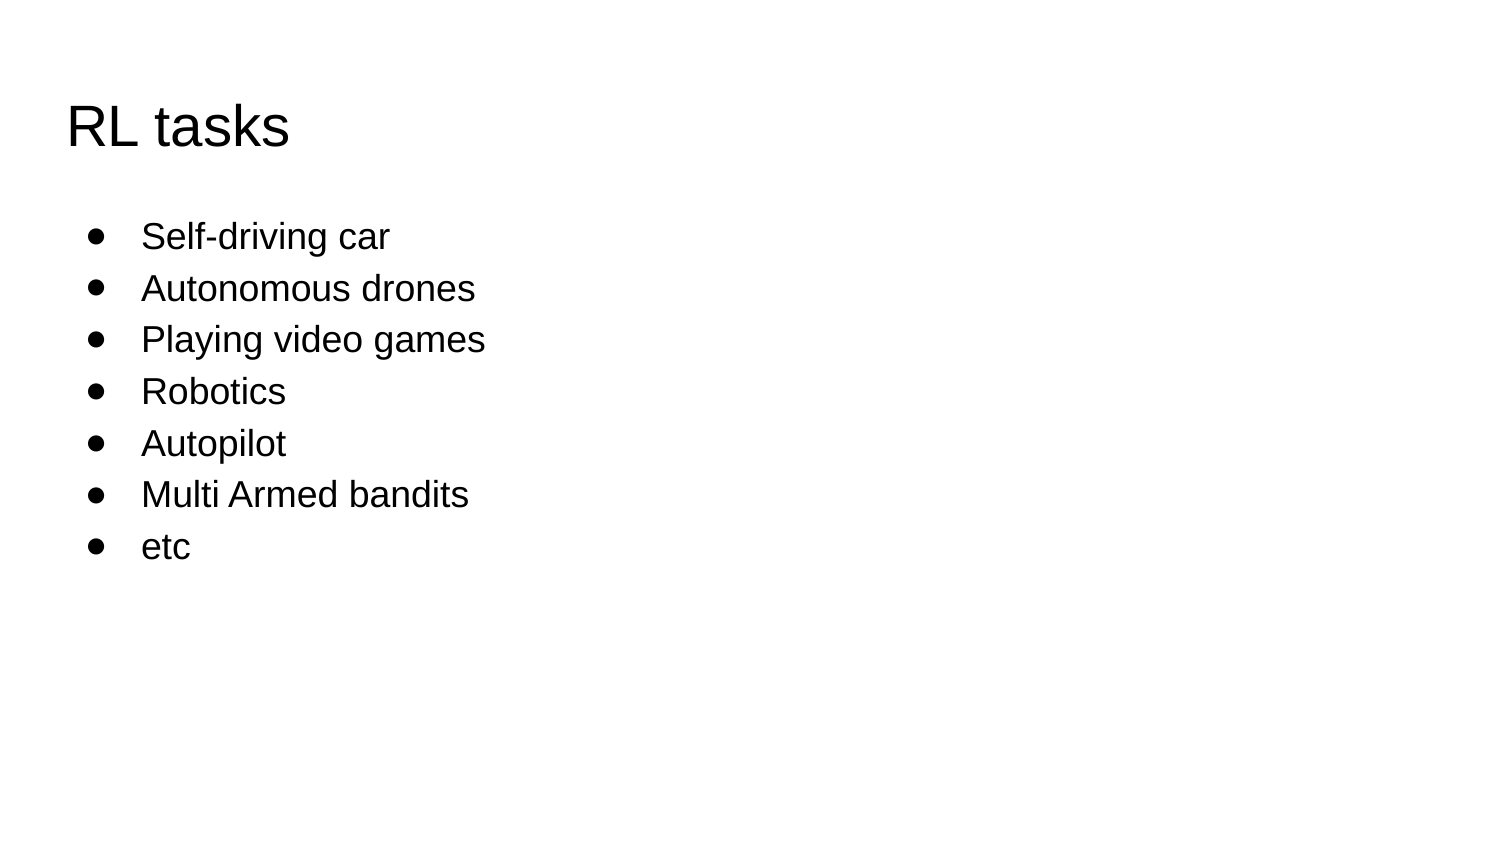

# RL tasks
Self-driving car
Autonomous drones
Playing video games
Robotics
Autopilot
Multi Armed bandits
etc